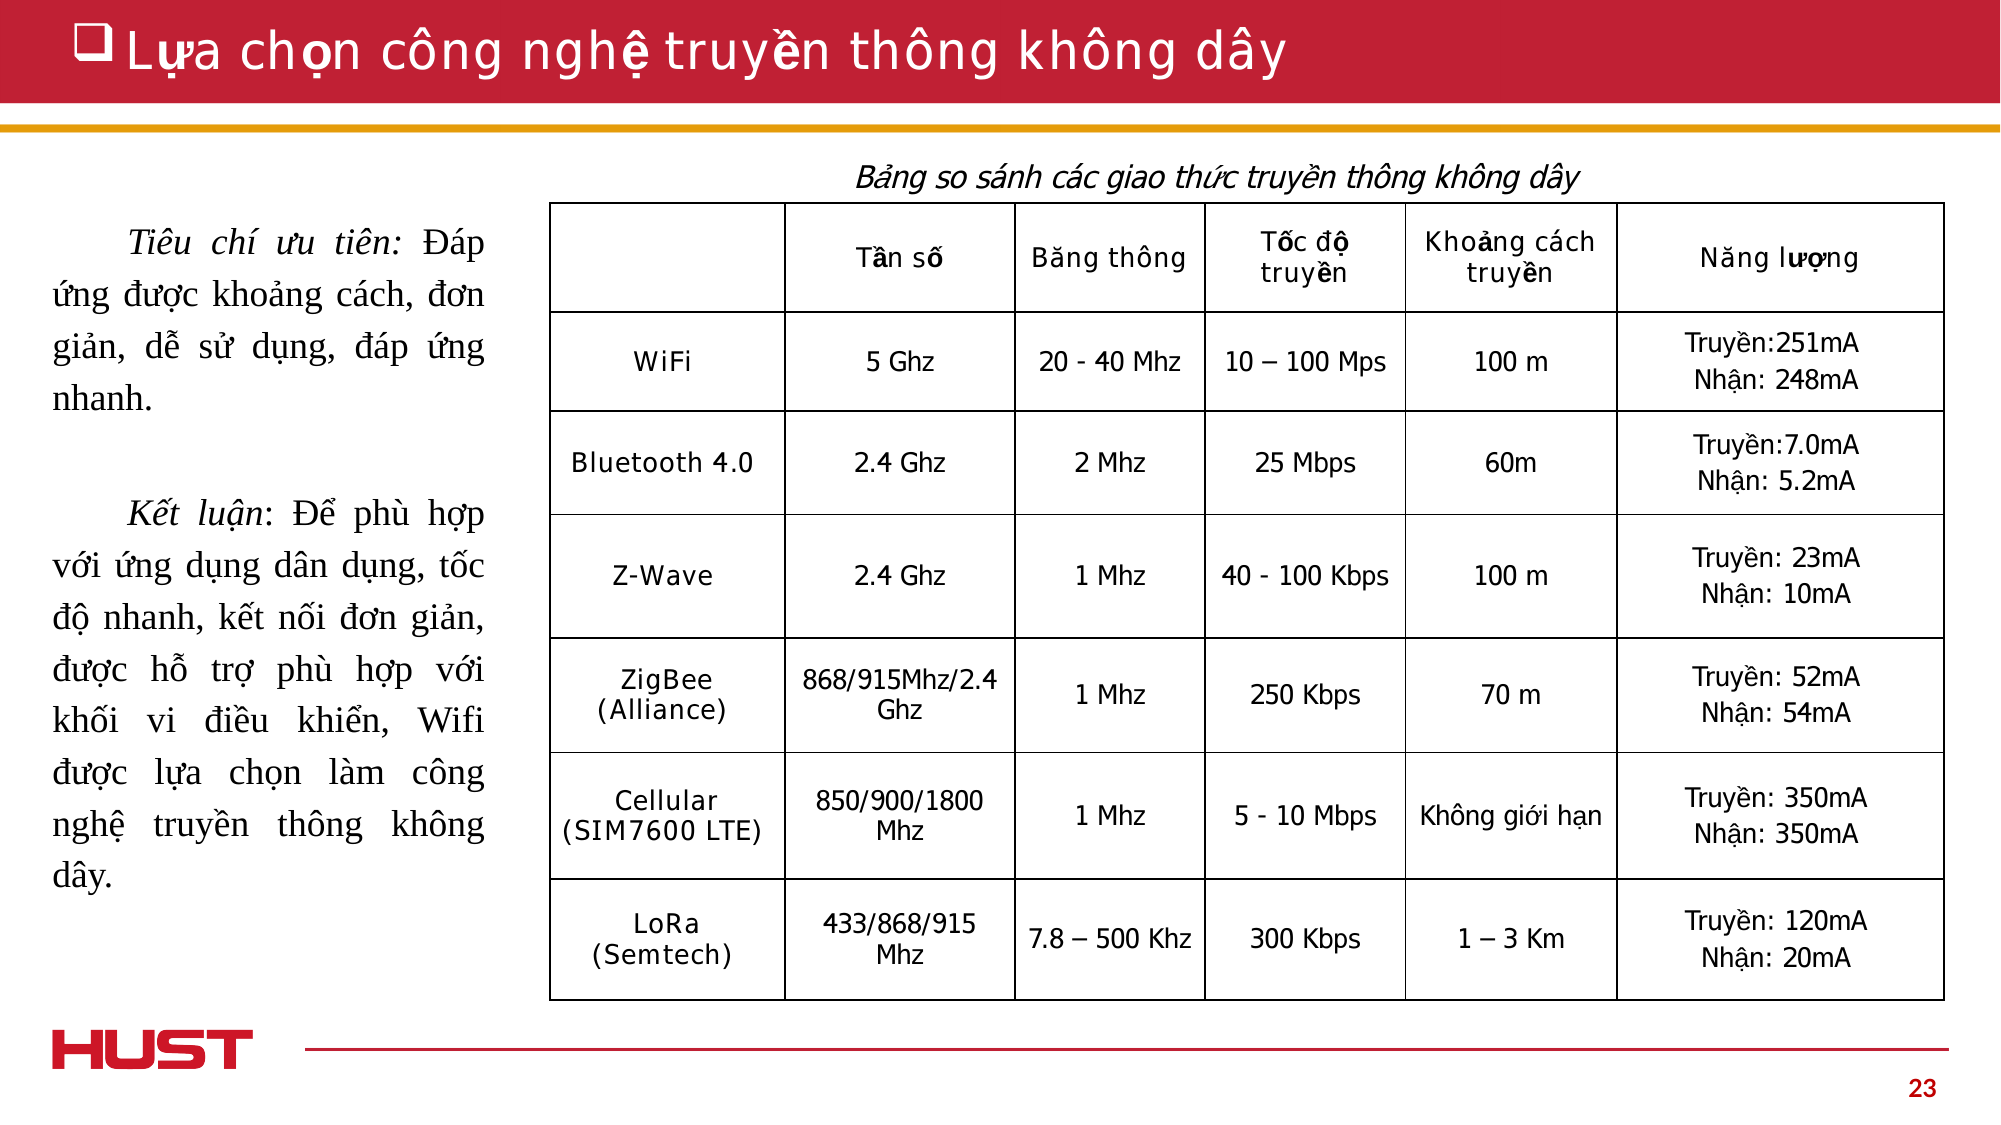

# Lựa chọn công nghệ truyền thông không dây
           Bảng so sánh các giao thức truyền thông không dây
Tiêu chí ưu tiên: Đáp ứng được khoảng cách, đơn giản, dễ sử dụng, đáp ứng nhanh.

Kết luận: Để phù hợp với ứng dụng dân dụng, tốc độ nhanh, kết nối đơn giản, được hỗ trợ phù hợp với khối vi điều khiển, Wifi được lựa chọn làm công nghệ truyền thông không dây.

|  | Tần số | Băng thông | Tốc độ truyền | Khoảng cách truyền | Năng lượng |
| --- | --- | --- | --- | --- | --- |
| WiFi | 5 Ghz | 20 - 40 Mhz | 10 – 100 Mps | 100 m | Truyền:251mA   Nhận: 248mA |
| Bluetooth 4.0 | 2.4 Ghz | 2 Mhz | 25 Mbps | 60m | Truyền:7.0mA Nhận: 5.2mA |
| Z-Wave | 2.4 Ghz | 1 Mhz | 40 - 100 Kbps | 100 m | Truyền: 23mA  Nhận: 10mA |
| ZigBee (Alliance) | 868/915Mhz/2.4 Ghz | 1 Mhz | 250 Kbps | 70 m | Truyền: 52mA  Nhận: 54mA |
| Cellular (SIM7600 LTE) | 850/900/1800 Mhz | 1 Mhz | 5 - 10 Mbps | Không giới hạn | Truyền: 350mA Nhận: 350mA |
| LoRa (Semtech) | 433/868/915 Mhz | 7.8 – 500 Khz | 300 Kbps | 1 – 3 Km | Truyền: 120mA Nhận: 20mA |
23